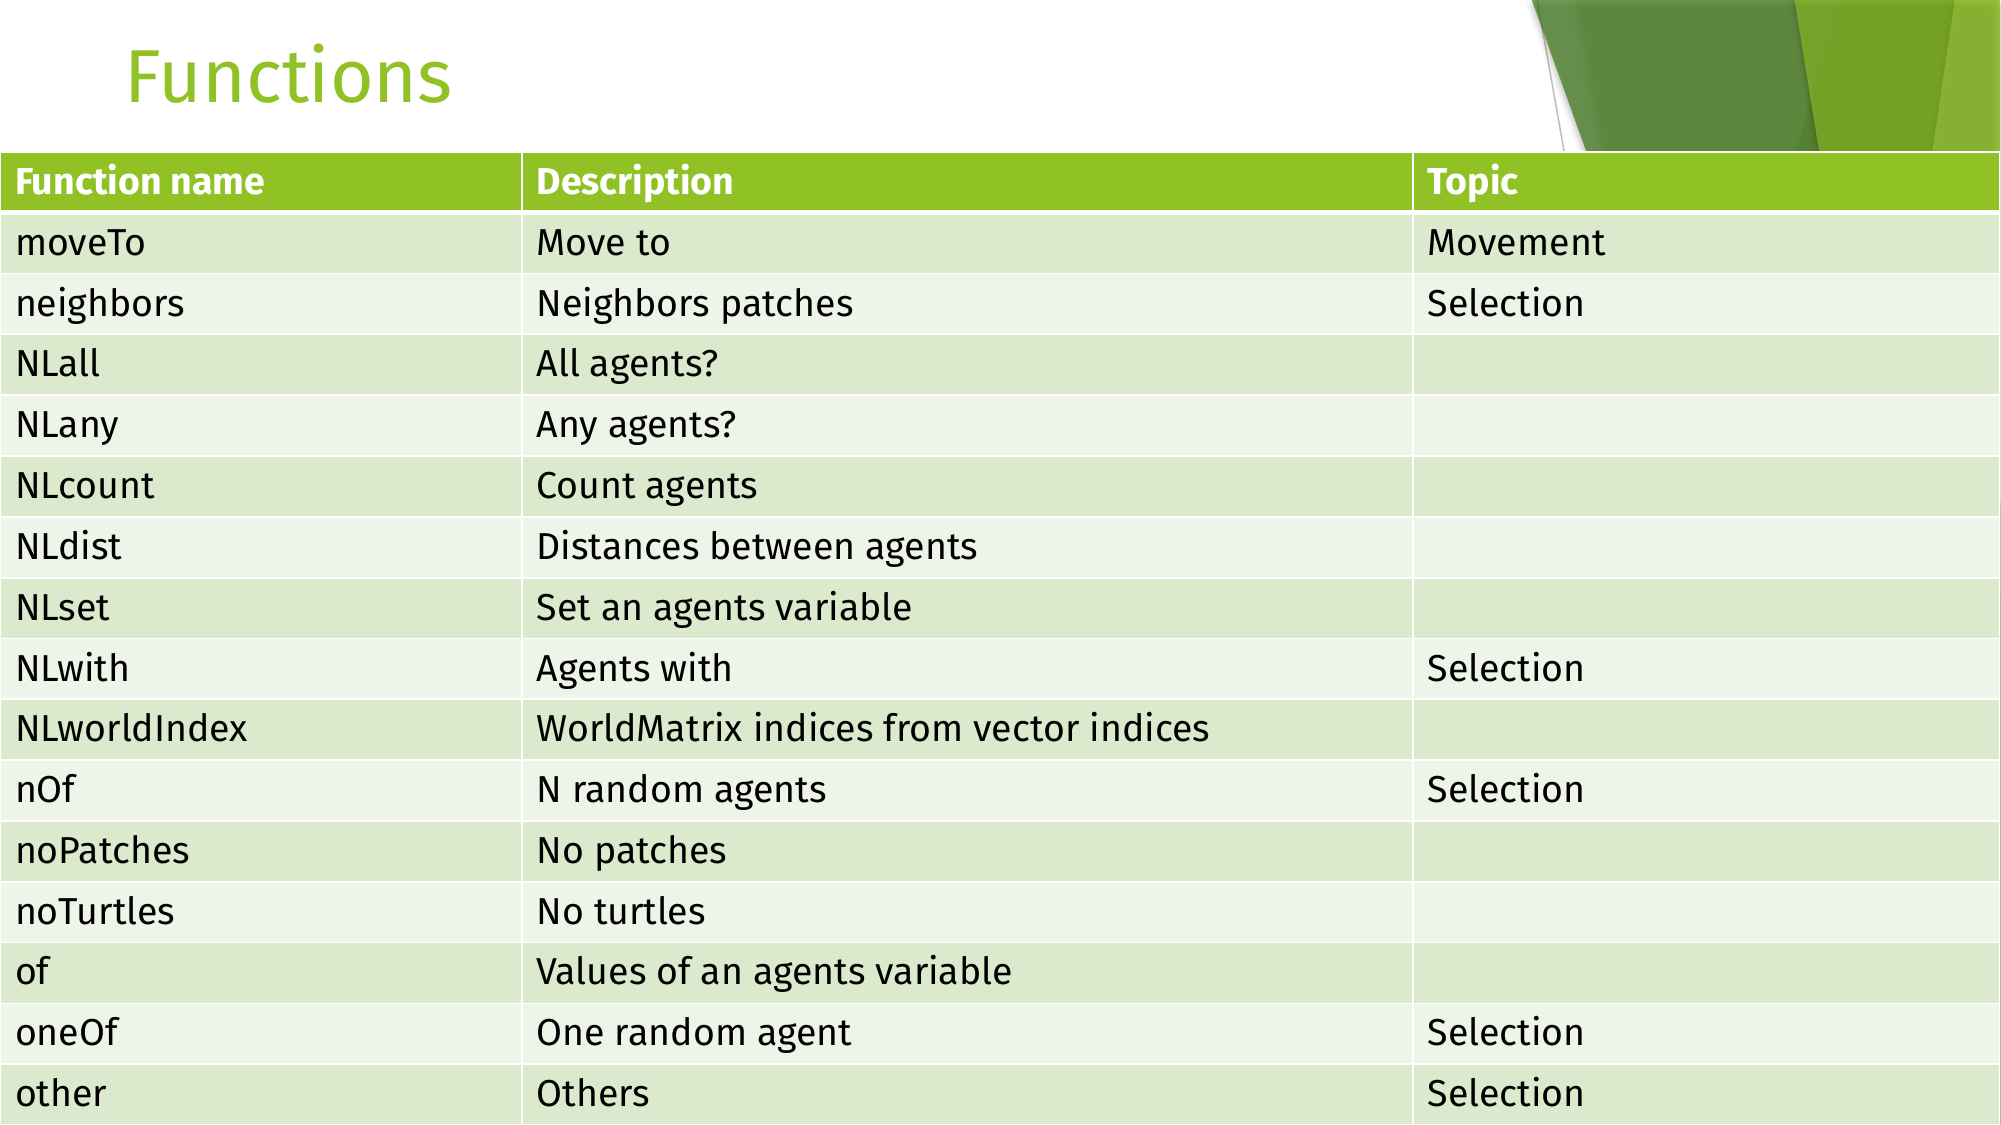

# Functions
| Function name | Description | Topic |
| --- | --- | --- |
| moveTo | Move to | Movement |
| neighbors | Neighbors patches | Selection |
| NLall | All agents? |  |
| NLany | Any agents? |  |
| NLcount | Count agents |  |
| NLdist | Distances between agents |  |
| NLset | Set an agents variable |  |
| NLwith | Agents with | Selection |
| NLworldIndex | WorldMatrix indices from vector indices |  |
| nOf | N random agents | Selection |
| noPatches | No patches |  |
| noTurtles | No turtles |  |
| of | Values of an agents variable |  |
| oneOf | One random agent | Selection |
| other | Others | Selection |